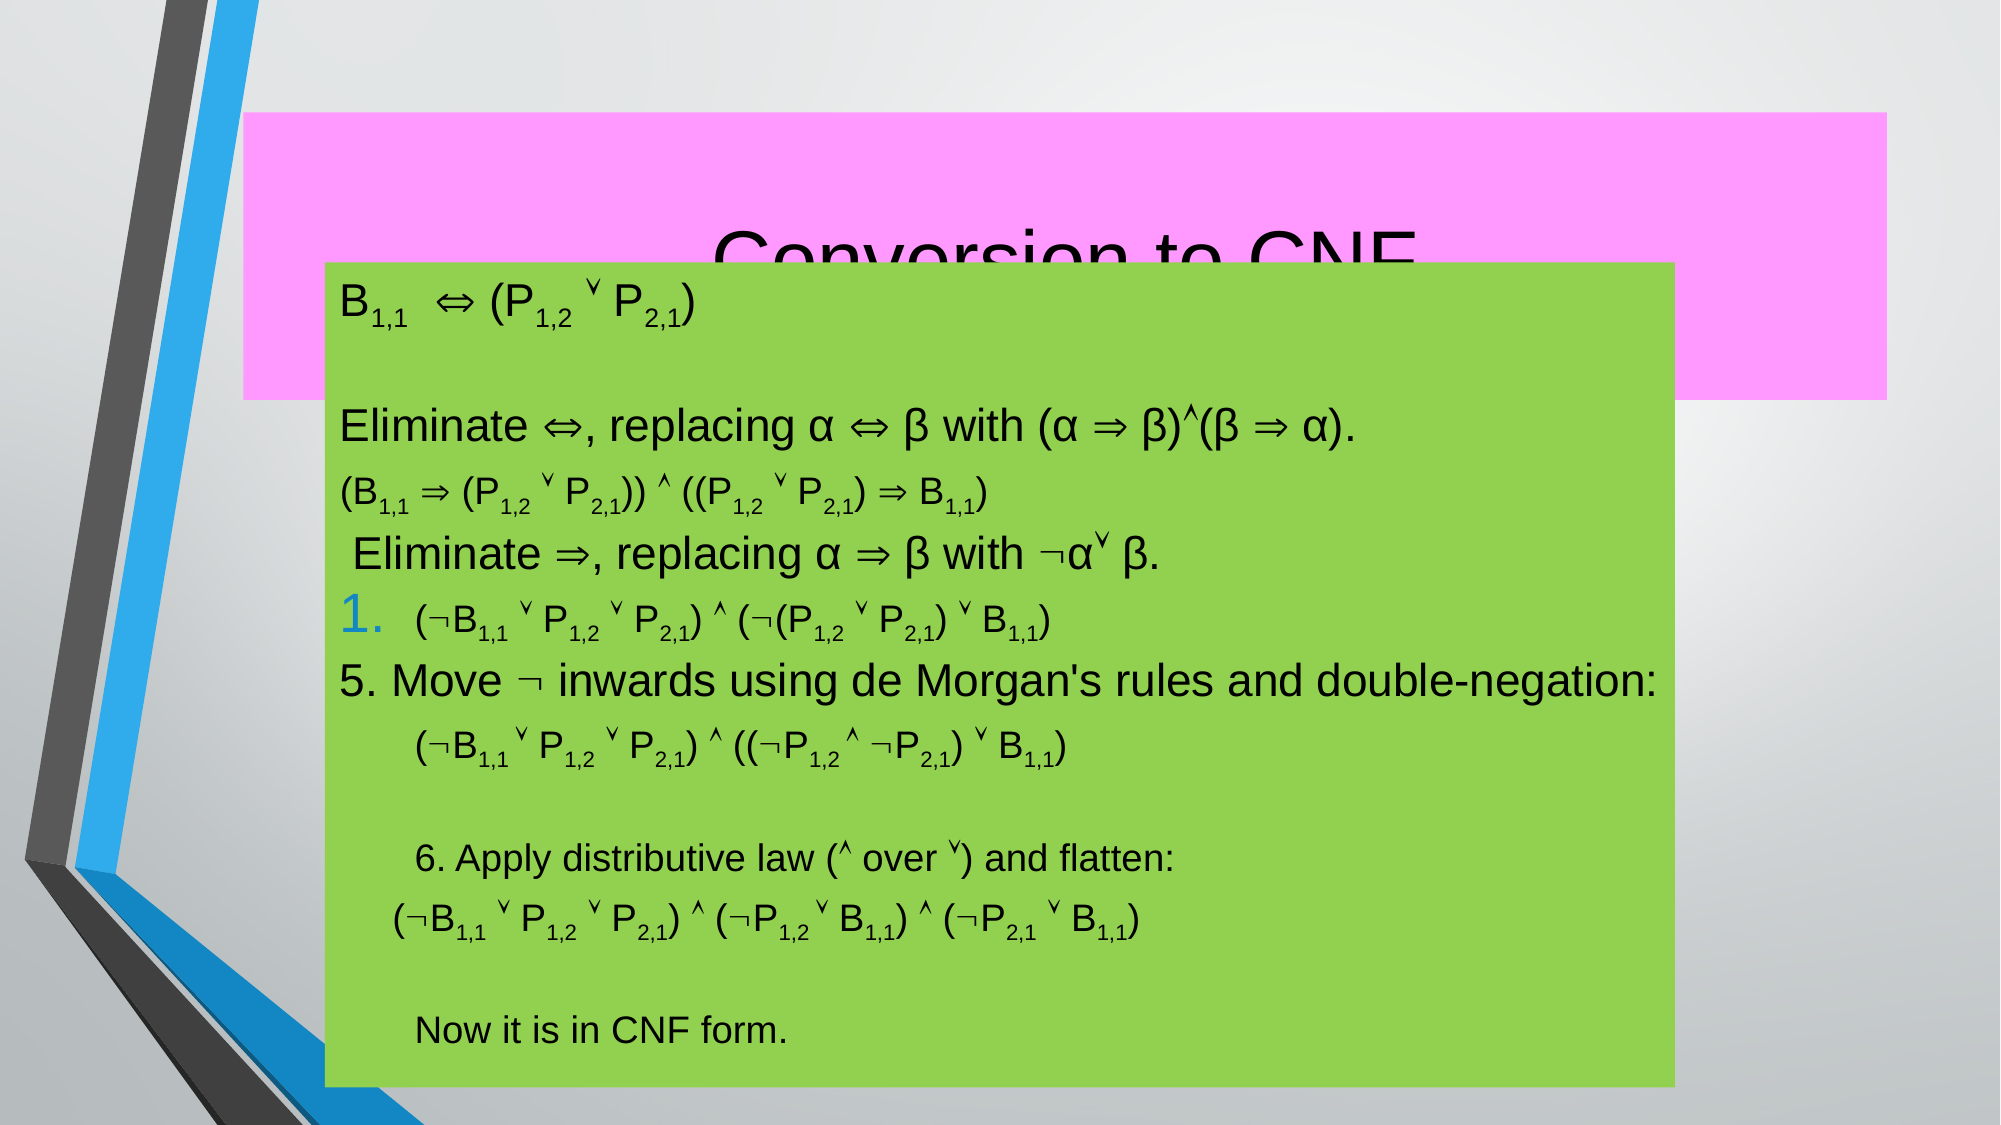

# Conversion to CNF
B1,1  ⇔ (P1,2 ∨ P2,1)

Eliminate ⇔, replacing α ⇔ β with (α ⇒ β)∧(β ⇒ α).
(B1,1 ⇒ (P1,2 ∨ P2,1)) ∧ ((P1,2 ∨ P2,1) ⇒ B1,1)
 Eliminate ⇒, replacing α ⇒ β with ¬α∨ β.
(¬B1,1 ∨ P1,2 ∨ P2,1) ∧ (¬(P1,2 ∨ P2,1) ∨ B1,1)
5. Move ¬ inwards using de Morgan's rules and double-negation:
(¬B1,1 ∨ P1,2 ∨ P2,1) ∧ ((¬P1,2 ∧ ¬P2,1) ∨ B1,1)

6. Apply distributive law (∧ over ∨) and flatten:
    (¬B1,1 ∨ P1,2 ∨ P2,1) ∧ (¬P1,2 ∨ B1,1) ∧ (¬P2,1 ∨ B1,1)

Now it is in CNF form.